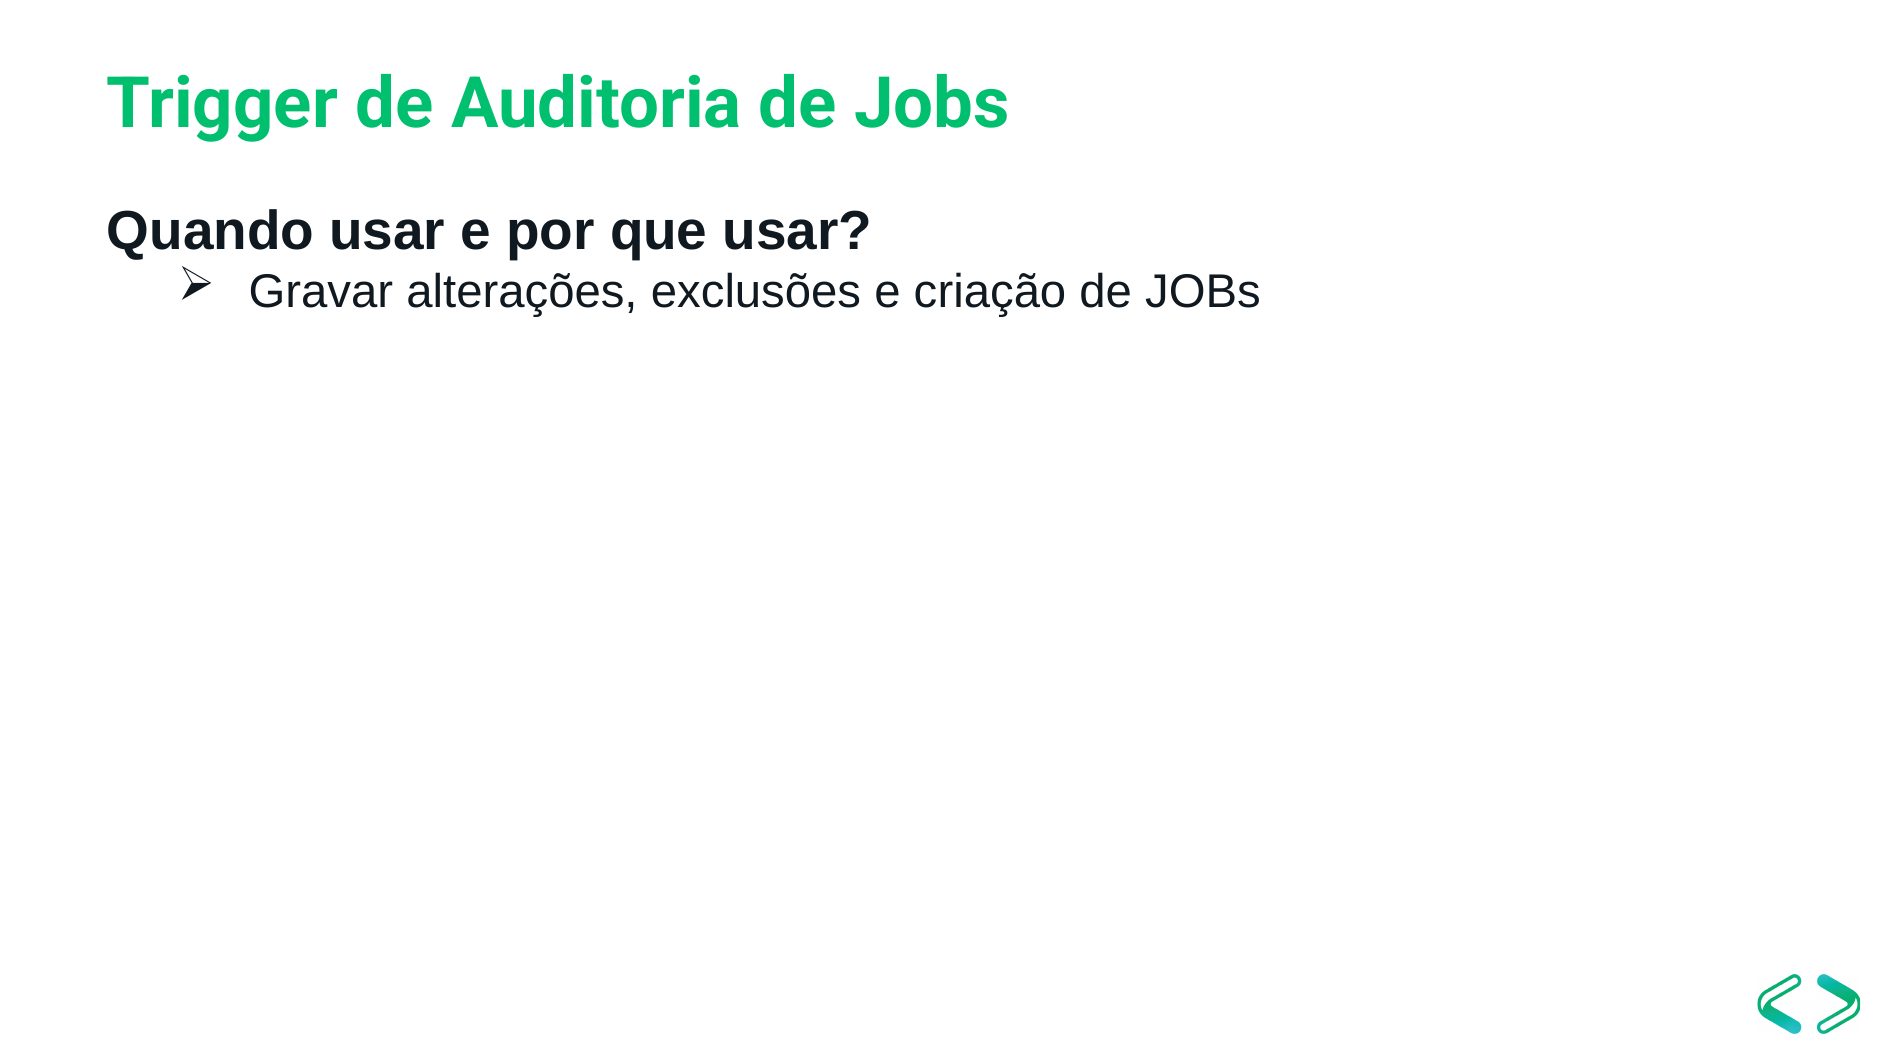

Trigger de Auditoria de Jobs
Quando usar e por que usar?
Gravar alterações, exclusões e criação de JOBs